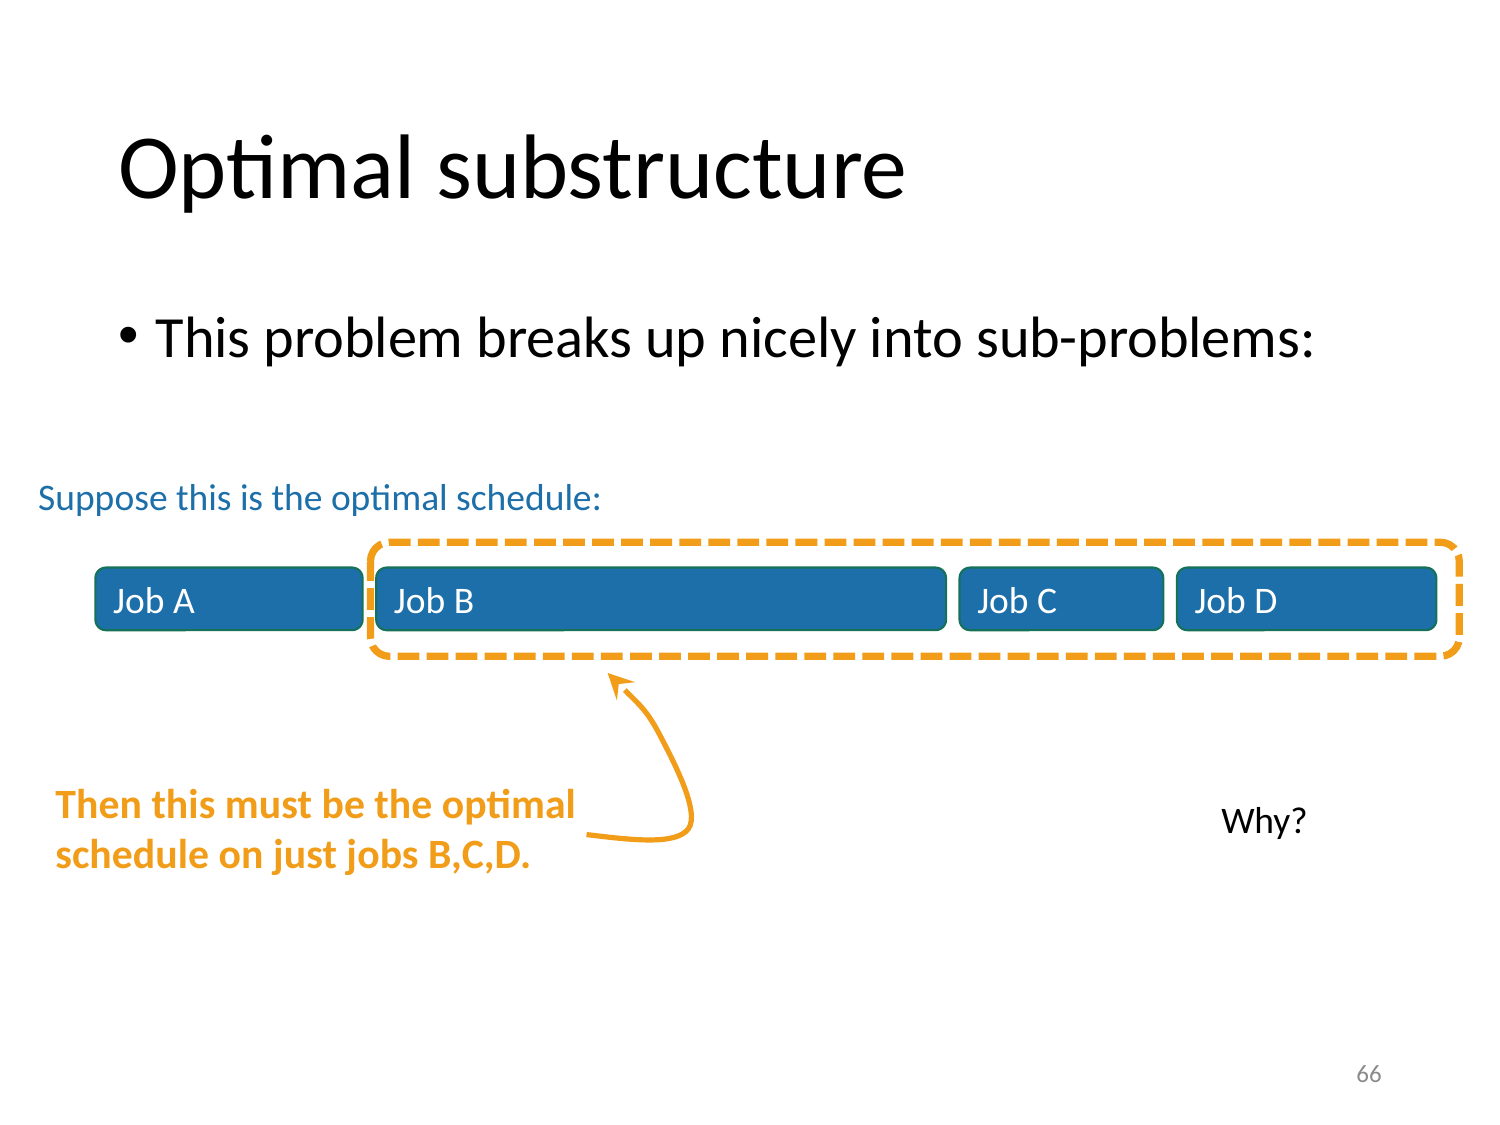

# Optimal substructure
This problem breaks up nicely into sub-problems:
Suppose this is the optimal schedule:

Job A
Job B
Job C
Job D

Then this must be the optimal schedule on just jobs B,C,D.
Why?
66